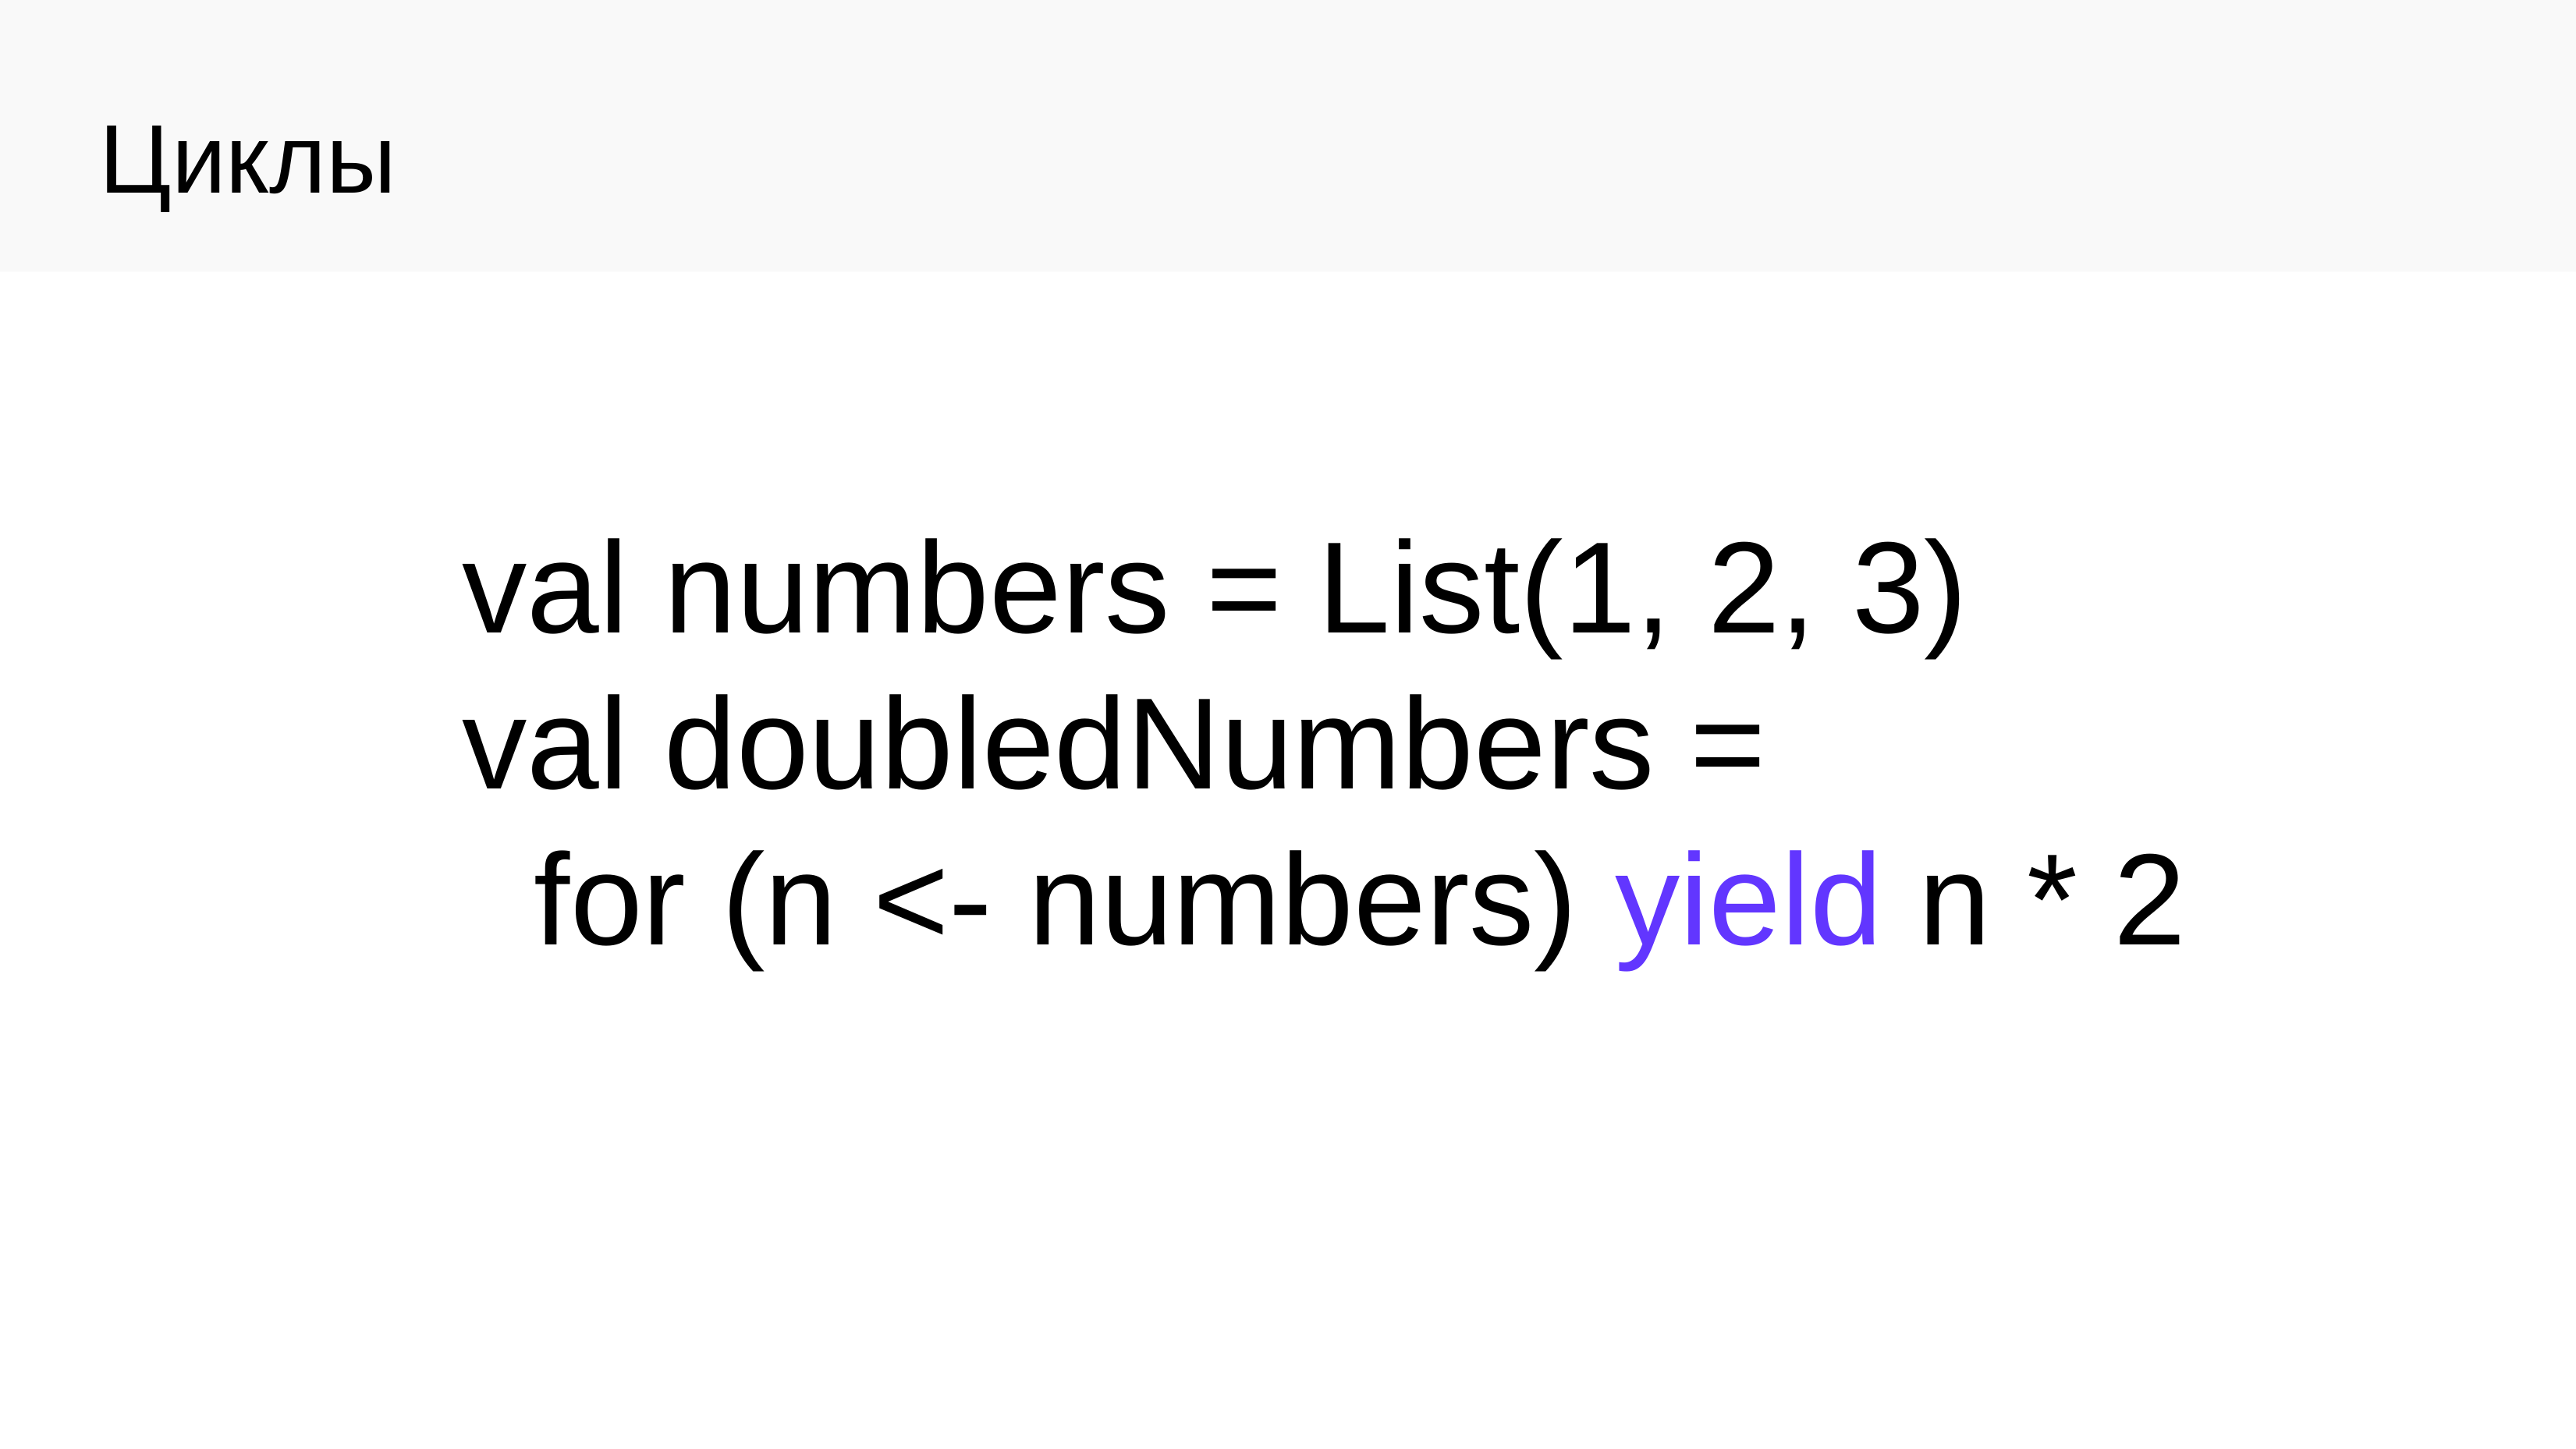

Циклы
val numbers = List(1, 2, 3)
val doubledNumbers =
  for (n <- numbers) yield n * 2